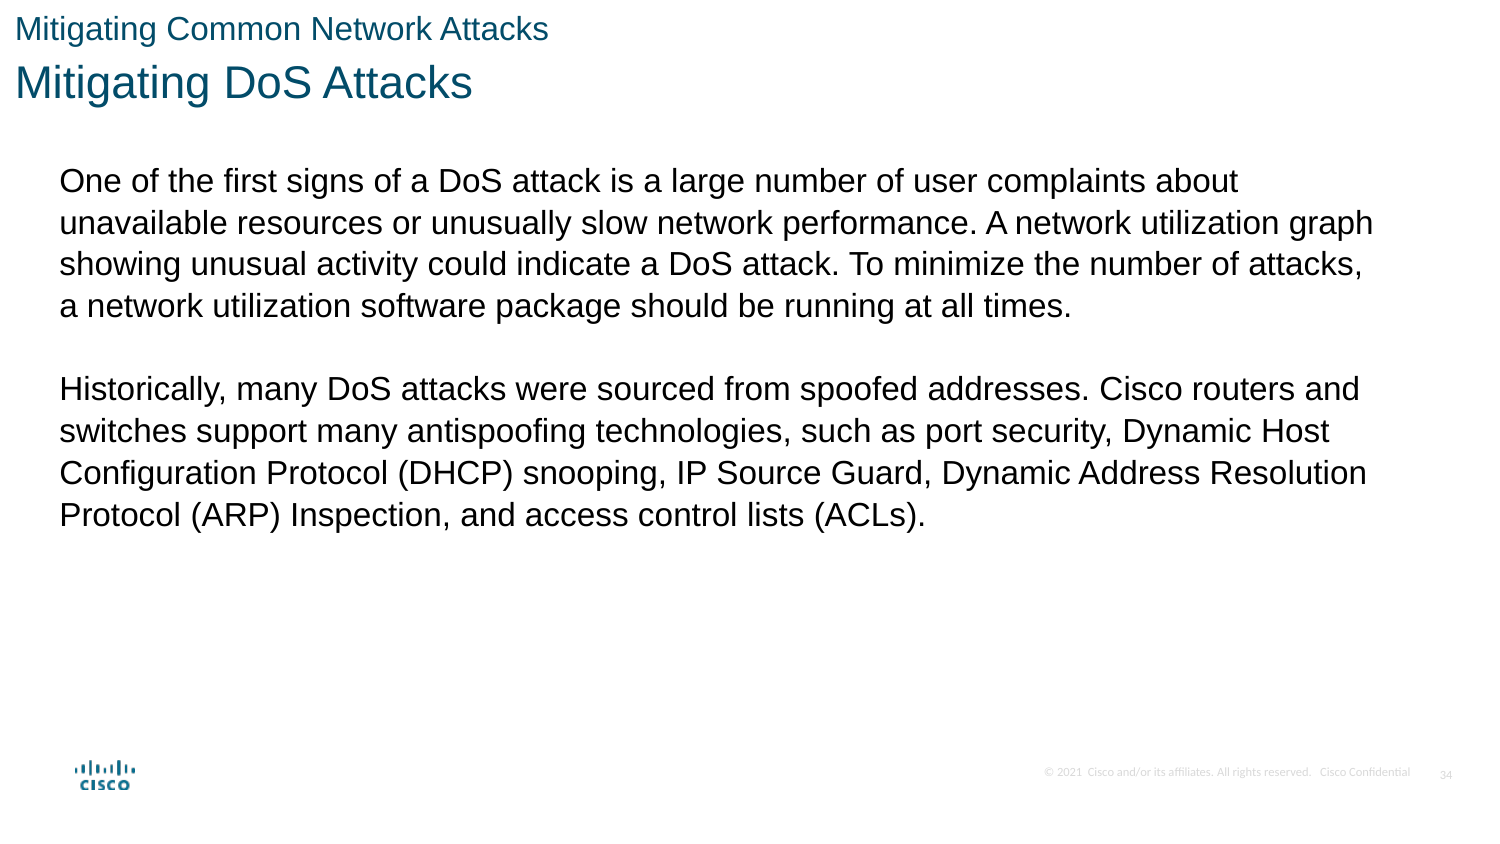

Mitigating Common Network Attacks
Mitigating DoS Attacks
One of the first signs of a DoS attack is a large number of user complaints about unavailable resources or unusually slow network performance. A network utilization graph showing unusual activity could indicate a DoS attack. To minimize the number of attacks, a network utilization software package should be running at all times.

Historically, many DoS attacks were sourced from spoofed addresses. Cisco routers and switches support many antispoofing technologies, such as port security, Dynamic Host Configuration Protocol (DHCP) snooping, IP Source Guard, Dynamic Address Resolution Protocol (ARP) Inspection, and access control lists (ACLs).
34